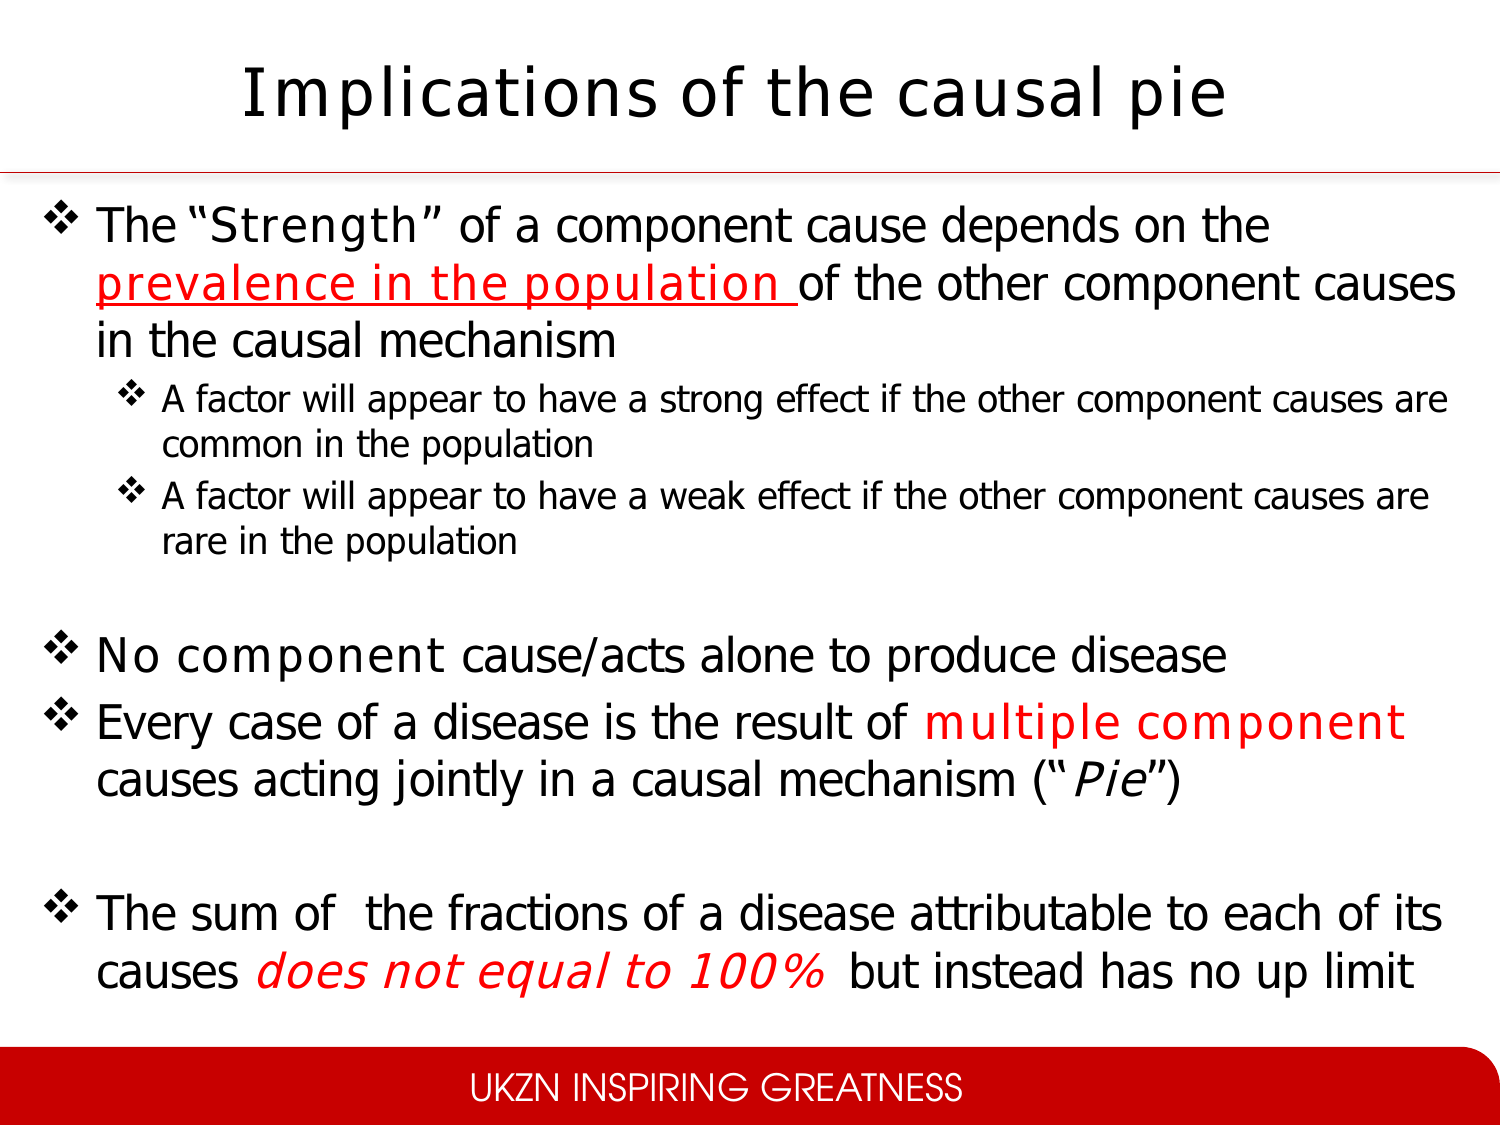

# Implications of the causal pie
The “Strength” of a component cause depends on the prevalence in the population of the other component causes in the causal mechanism
A factor will appear to have a strong effect if the other component causes are common in the population
A factor will appear to have a weak effect if the other component causes are rare in the population

No component cause/acts alone to produce disease
Every case of a disease is the result of multiple component causes acting jointly in a causal mechanism (“Pie”)

The sum of  the fractions of a disease attributable to each of its causes does not equal to 100% but instead has no up limit